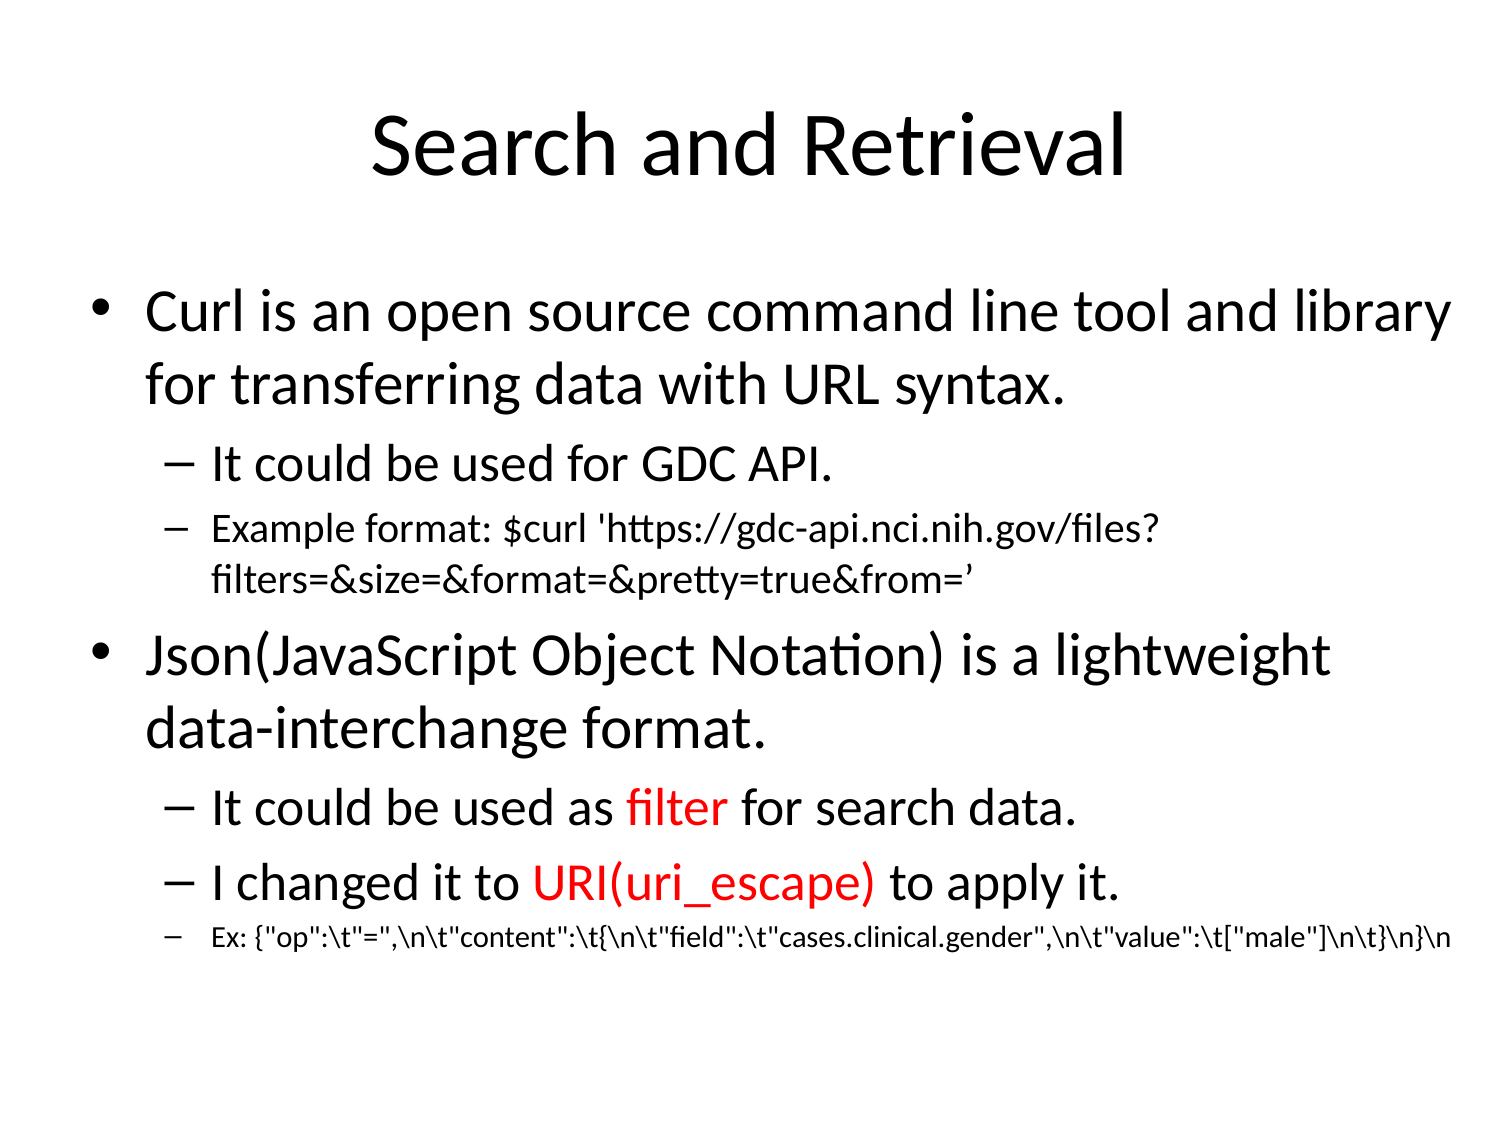

# Search and Retrieval
Curl is an open source command line tool and library for transferring data with URL syntax.
It could be used for GDC API.
Example format: $curl 'https://gdc-api.nci.nih.gov/files?filters=&size=&format=&pretty=true&from=’
Json(JavaScript Object Notation) is a lightweight data-interchange format.
It could be used as filter for search data.
I changed it to URI(uri_escape) to apply it.
Ex: {"op":\t"=",\n\t"content":\t{\n\t"field":\t"cases.clinical.gender",\n\t"value":\t["male"]\n\t}\n}\n